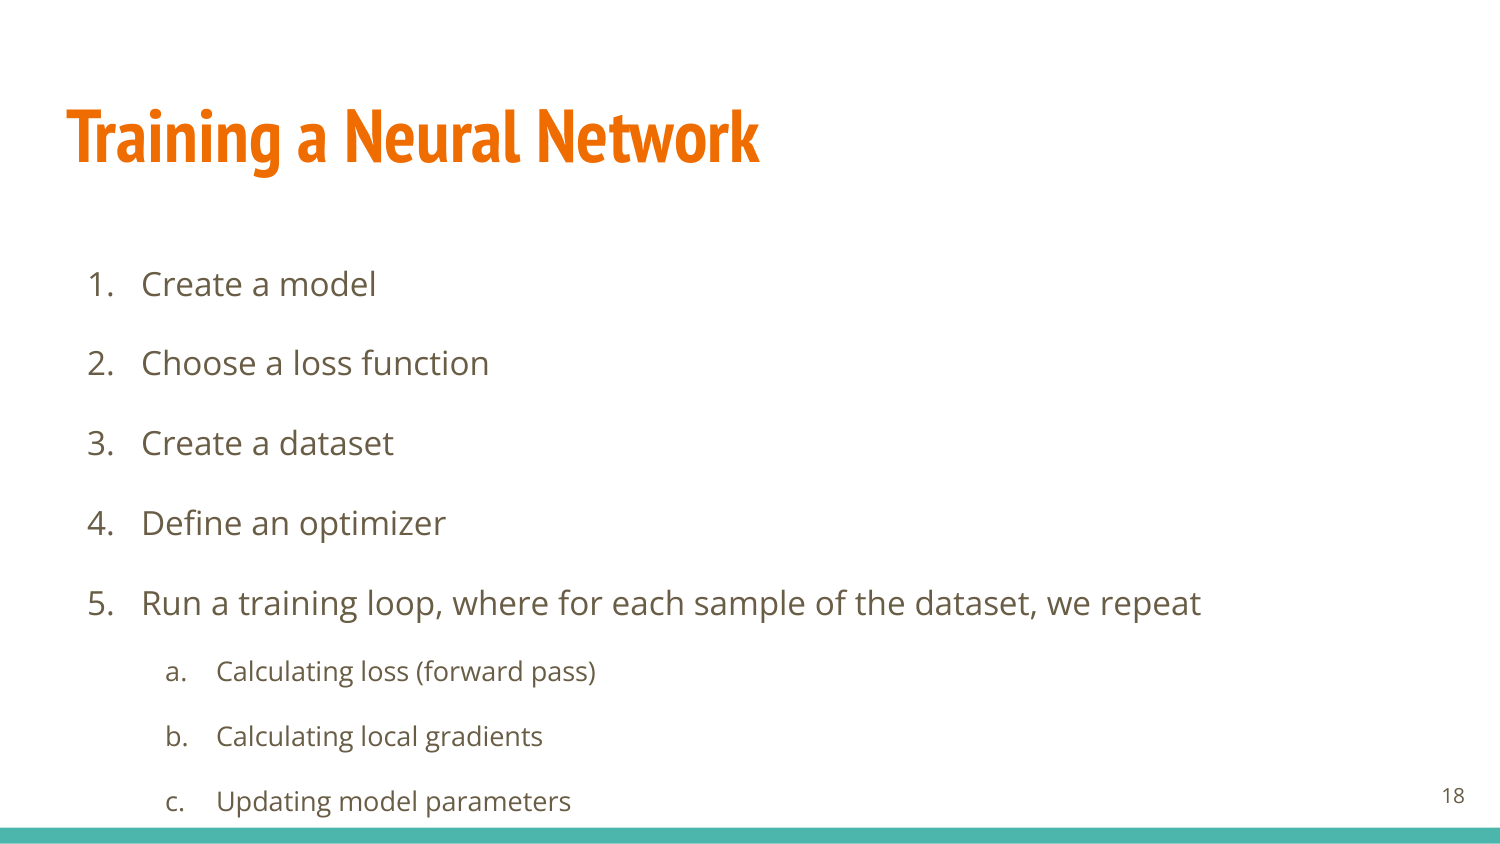

# Training a Neural Network
Create a model
Choose a loss function
Create a dataset
Define an optimizer
Run a training loop, where for each sample of the dataset, we repeat
Calculating loss (forward pass)
Calculating local gradients
Updating model parameters

18